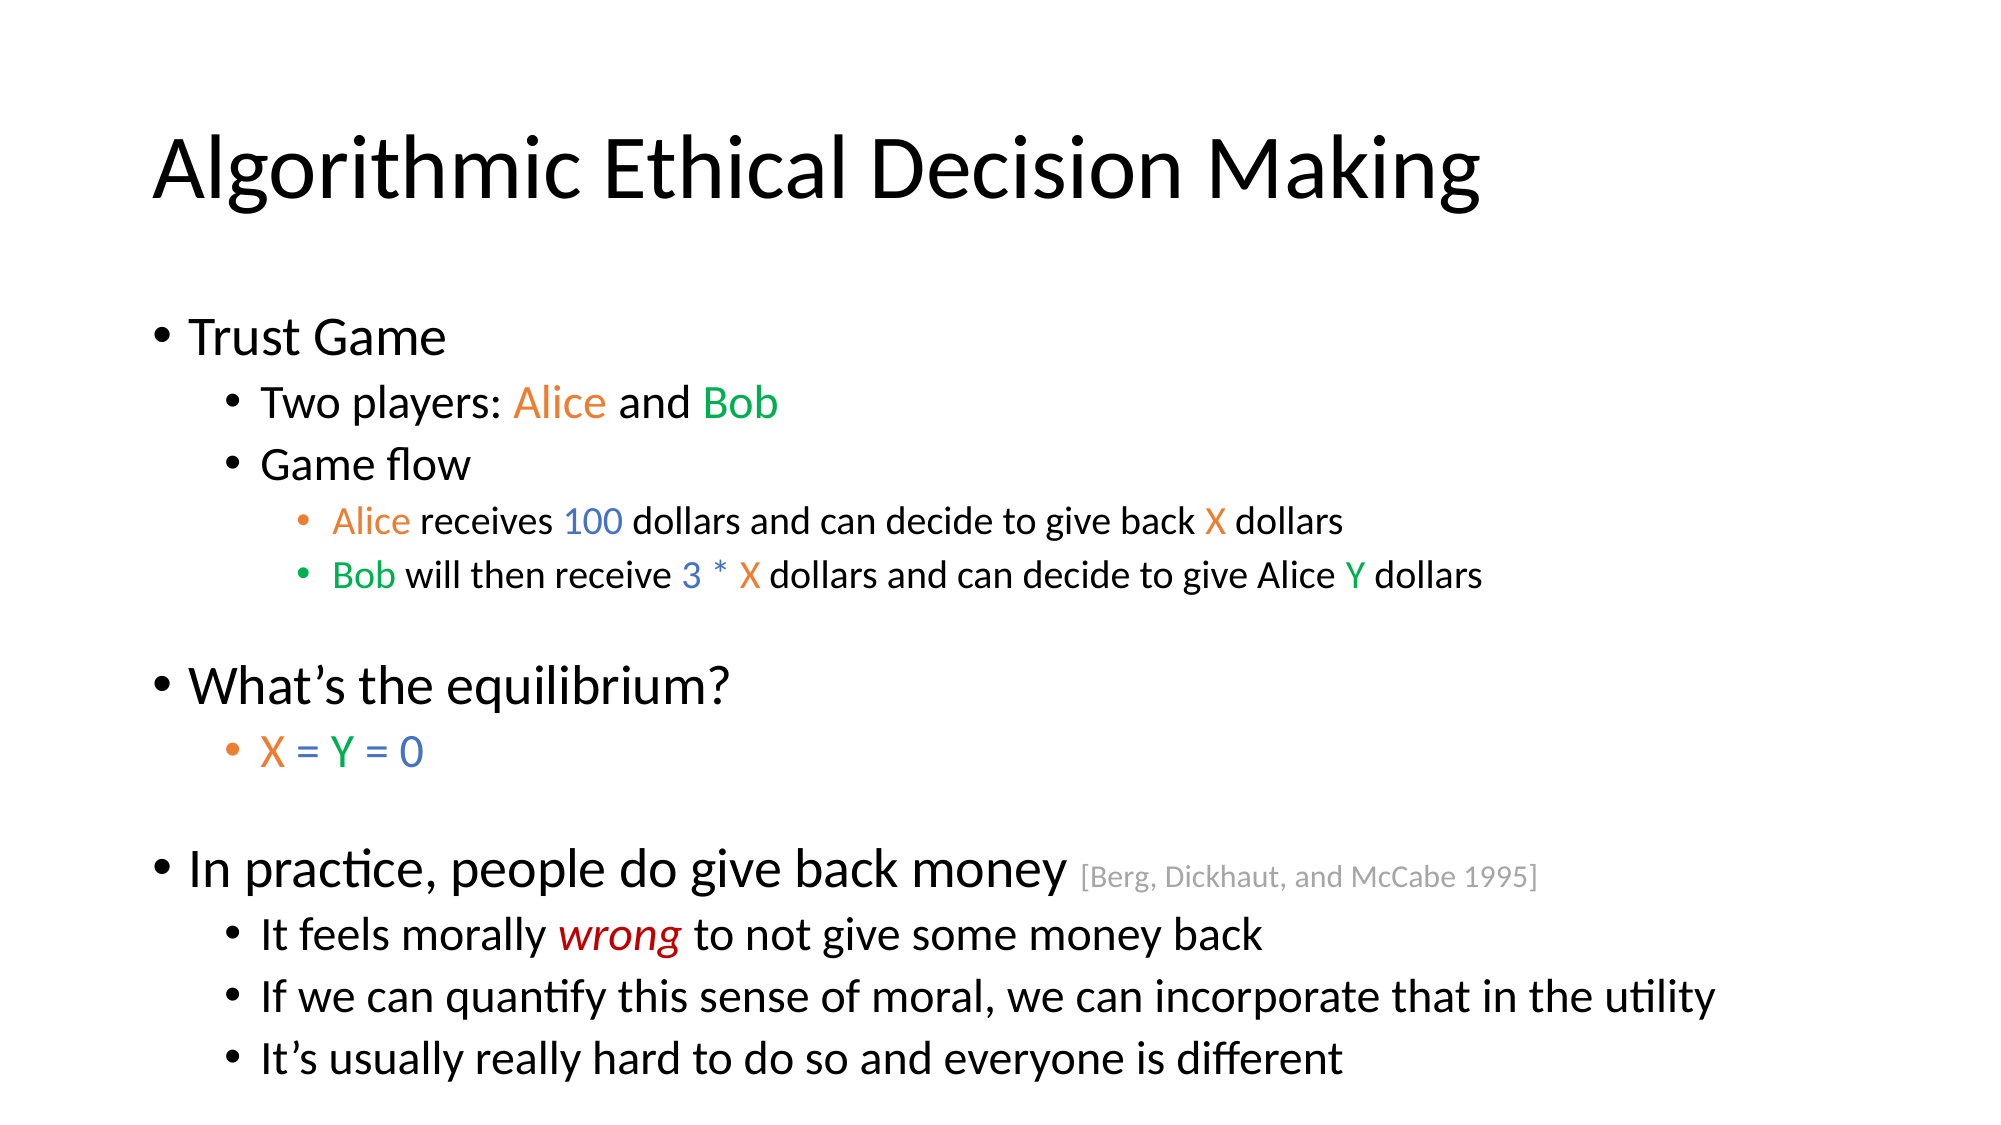

# Algorithmic Ethical Decision Making
Trust Game
Two players: Alice and Bob
Game flow
Alice receives 100 dollars and can decide to give back X dollars
Bob will then receive 3 * X dollars and can decide to give Alice Y dollars

What’s the equilibrium?
X = Y = 0

In practice, people do give back money [Berg, Dickhaut, and McCabe 1995]
It feels morally wrong to not give some money back
If we can quantify this sense of moral, we can incorporate that in the utility
It’s usually really hard to do so and everyone is different